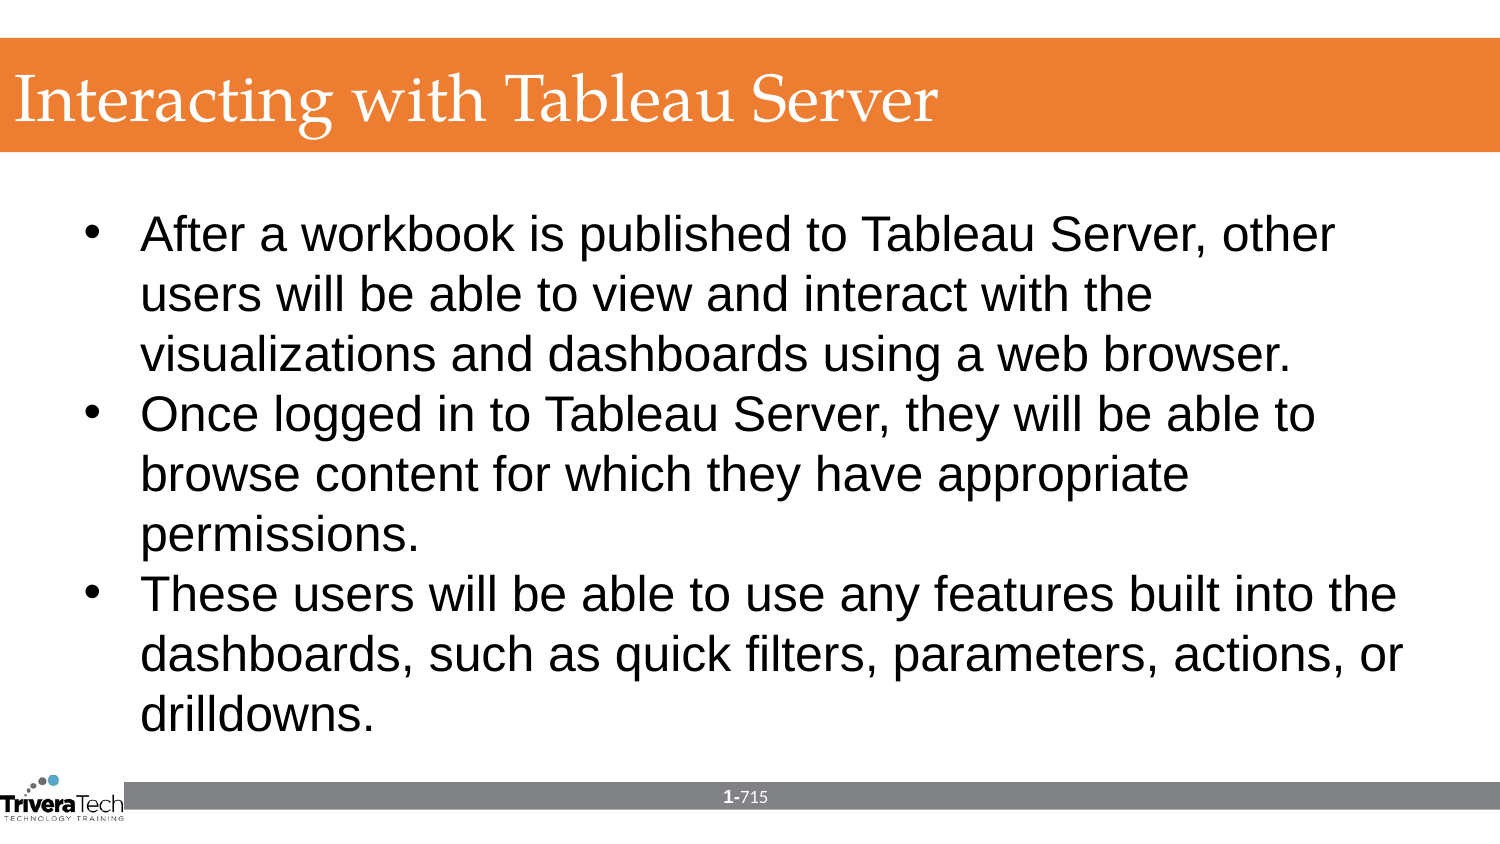

Interacting with Tableau Server
After a workbook is published to Tableau Server, other users will be able to view and interact with the visualizations and dashboards using a web browser.
Once logged in to Tableau Server, they will be able to browse content for which they have appropriate permissions.
These users will be able to use any features built into the dashboards, such as quick filters, parameters, actions, or drilldowns.
1-715